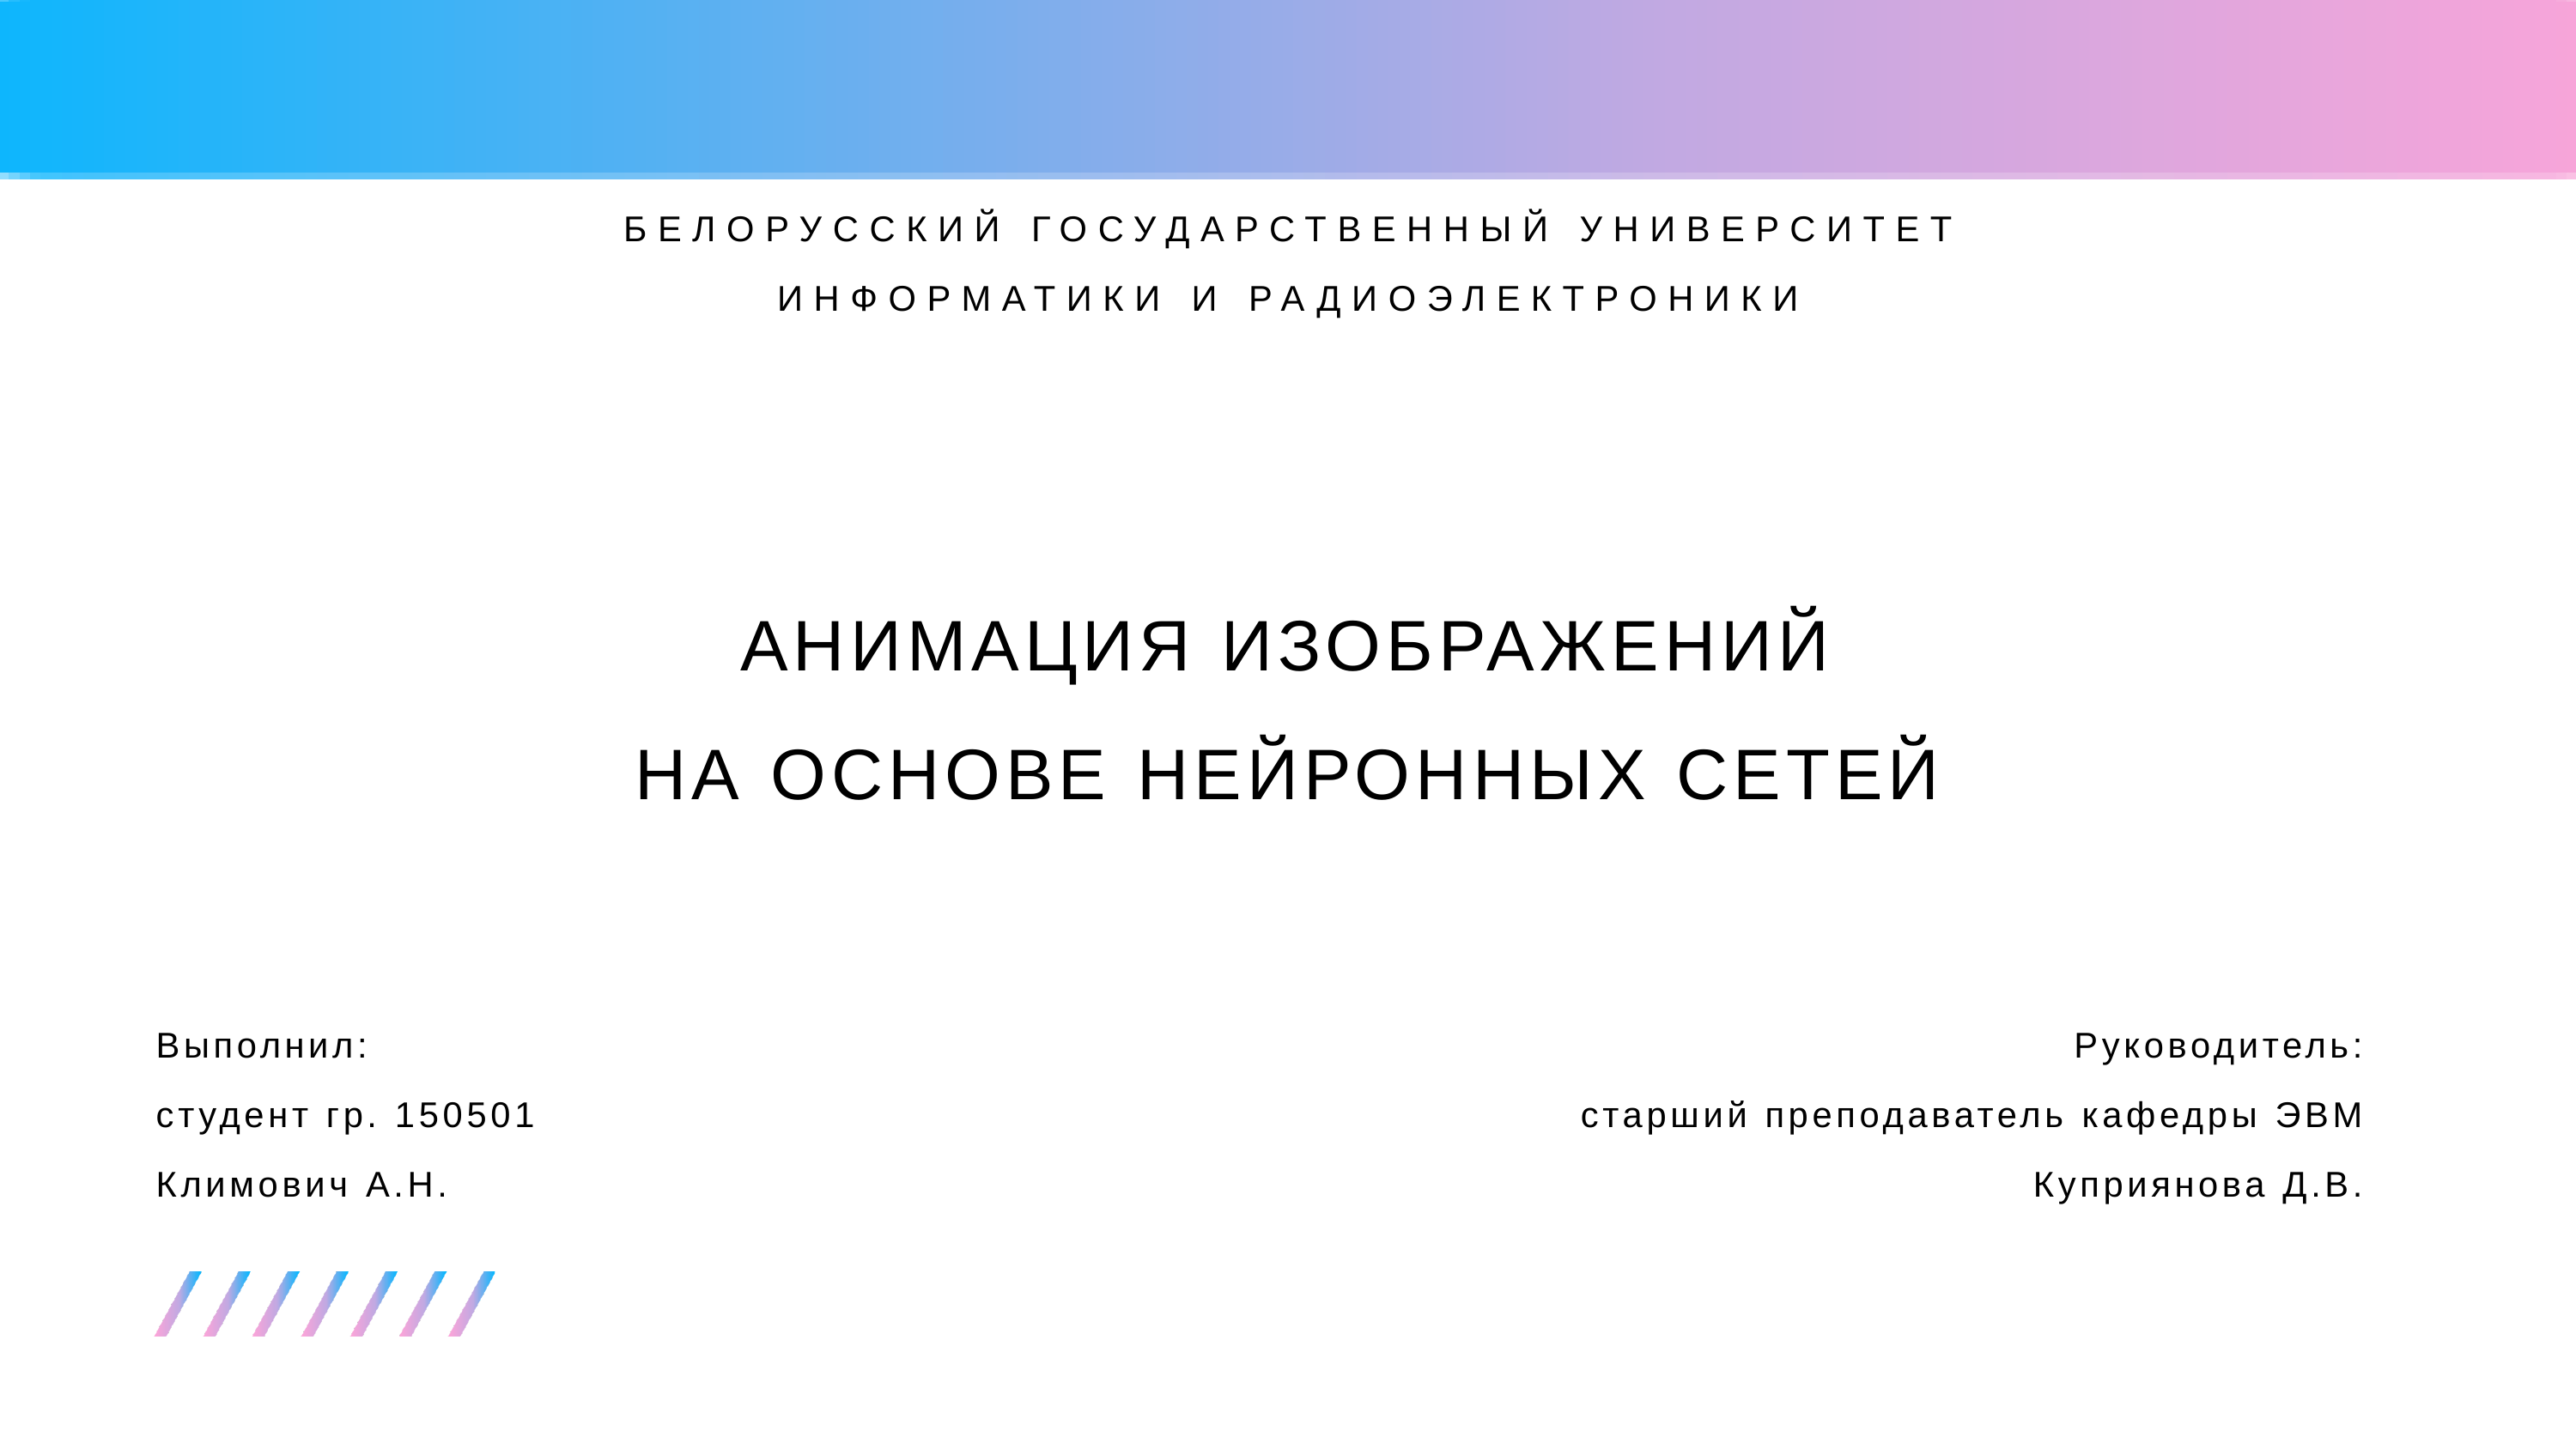

БЕЛОРУССКИЙ ГОСУДАРСТВЕННЫЙ УНИВЕРСИТЕТ
ИНФОРМАТИКИ И РАДИОЭЛЕКТРОНИКИ
АНИМАЦИЯ ИЗОБРАЖЕНИЙ
НА ОСНОВЕ НЕЙРОННЫХ СЕТЕЙ
Выполнил:
студент гр. 150501
Климович А.Н.
Руководитель:
старший преподаватель кафедры ЭВМ
Куприянова Д.В.